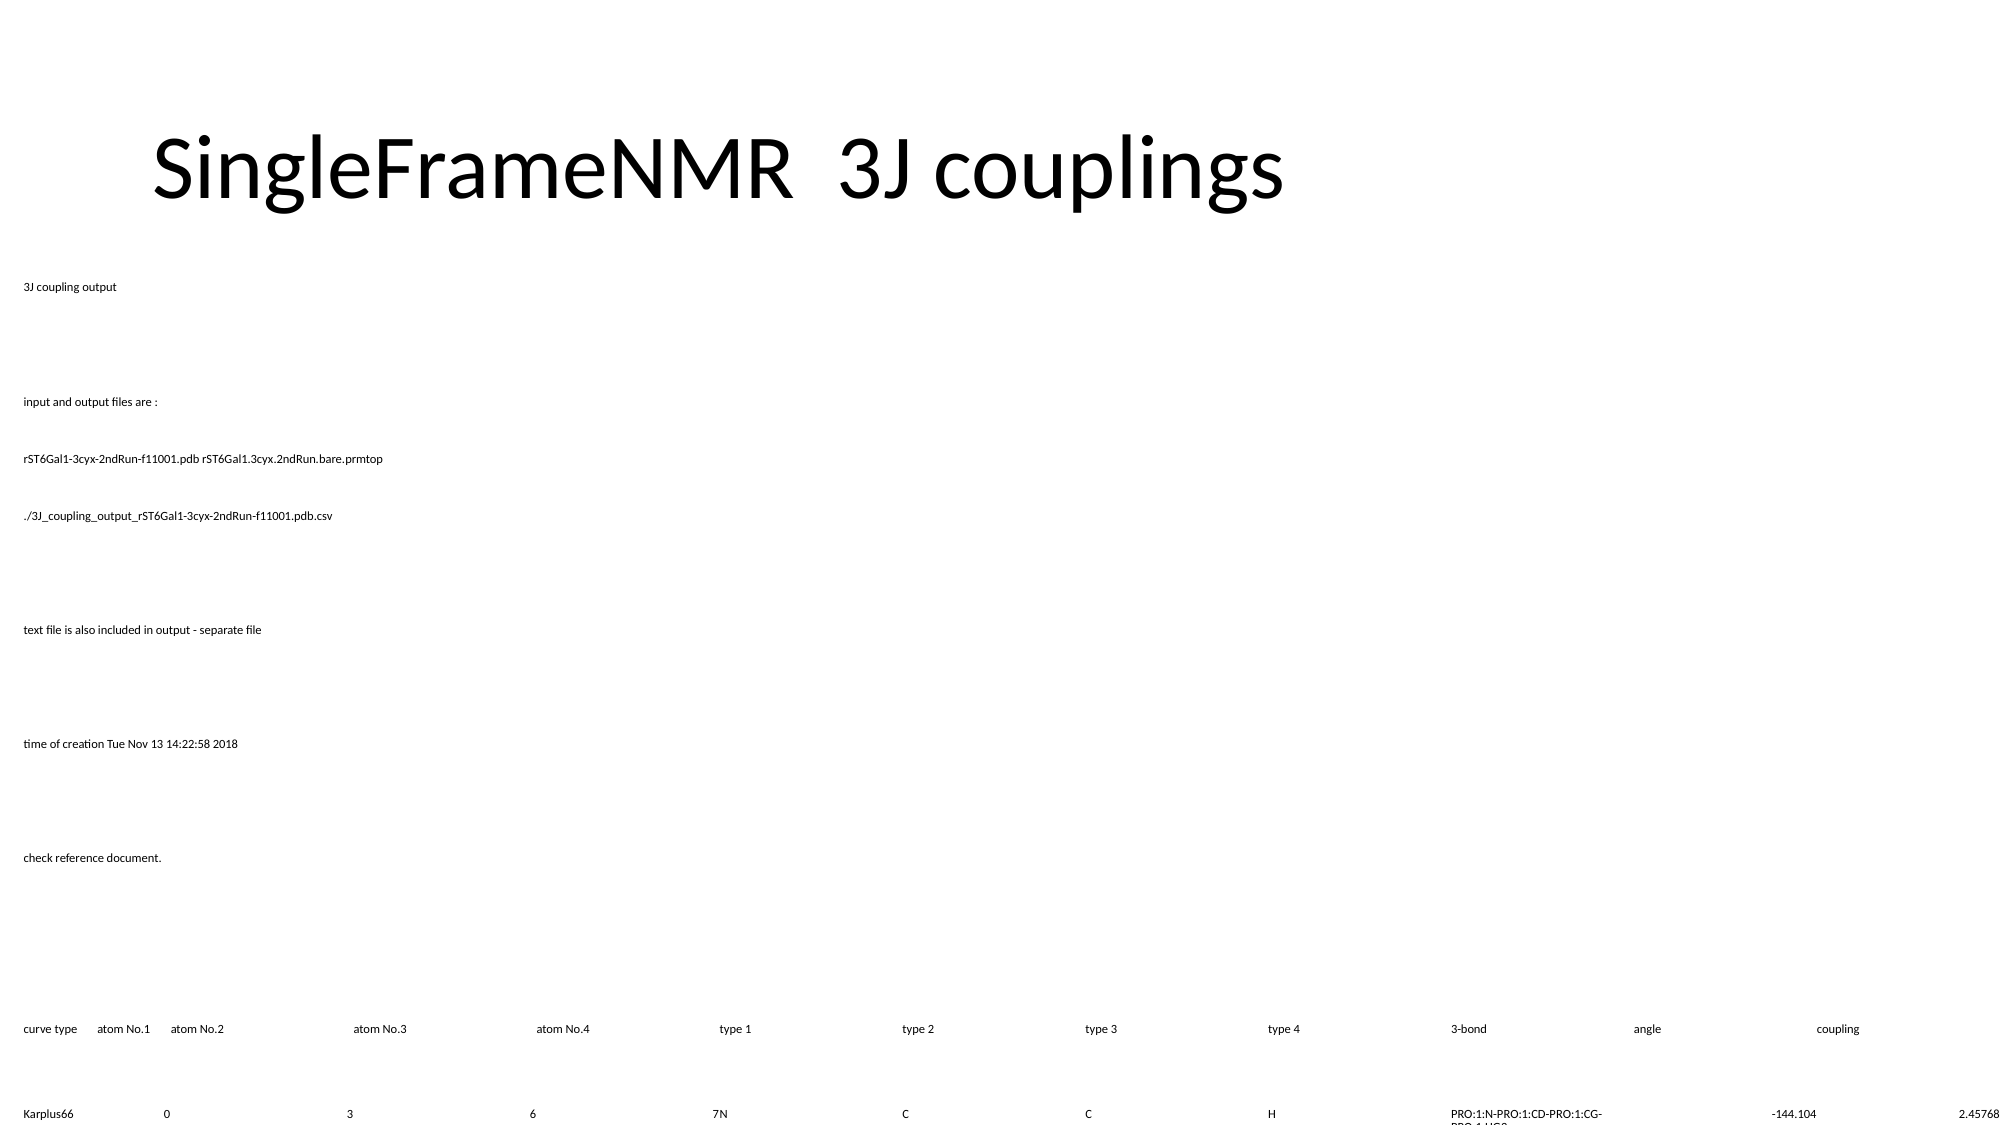

SingleFrameNMR  3J couplings
| 3J coupling output |  |  |  |  |  |  |  |  |  |  |  |
| --- | --- | --- | --- | --- | --- | --- | --- | --- | --- | --- | --- |
|  |  |  |  |  |  |  |  |  |  |  |  |
| input and output files are : |  |  |  |  |  |  |  |  |  |  |  |
| rST6Gal1-3cyx-2ndRun-f11001.pdb rST6Gal1.3cyx.2ndRun.bare.prmtop |  |  |  |  |  |  |  |  |  |  |  |
| ./3J\_coupling\_output\_rST6Gal1-3cyx-2ndRun-f11001.pdb.csv |  |  |  |  |  |  |  |  |  |  |  |
|  |  |  |  |  |  |  |  |  |  |  |  |
| text file is also included in output - separate file |  |  |  |  |  |  |  |  |  |  |  |
|  |  |  |  |  |  |  |  |  |  |  |  |
| time of creation Tue Nov 13 14:22:58 2018 |  |  |  |  |  |  |  |  |  |  |  |
|  |  |  |  |  |  |  |  |  |  |  |  |
| check reference document. |  |  |  |  |  |  |  |  |  |  |  |
|  |  |  |  |  |  |  |  |  |  |  |  |
|  |  |  |  |  |  |  |  |  |  |  |  |
| curve type | atom No.1 | atom No.2 | atom No.3 | atom No.4 | type 1 | type 2 | type 3 | type 4 | 3-bond | angle | coupling |
|  |  |  |  |  |  |  |  |  |  |  |  |
| Karplus66 | 0 | 3 | 6 | 7 | N | C | C | H | PRO:1:N-PRO:1:CD-PRO:1:CG-PRO:1:HG2 | -144.104 | 2.45768 |
|  |  |  |  |  |  |  |  |  |  |  |  |
| Karplus66 | 0 | 3 | 6 | 8 | N | C | C | H | PRO:1:N-PRO:1:CD-PRO:1:CG-PRO:1:HG3 | 167.829 | 0.730323 |
|  |  |  |  |  |  |  |  |  |  |  |  |
| Karplus66 | 0 | 12 | 9 | 10 | N | C | C | H | PRO:1:N-PRO:1:CA-PRO:1:CB-PRO:1:HB2 | 131.981 | 2.89671 |
|  |  |  |  |  |  |  |  |  |  |  |  |
| Karplus66 | 0 | 12 | 9 | 11 | N | C | C | H | PRO:1:N-PRO:1:CA-PRO:1:CB-PRO:1:HB3 | 132.715 | 1.57176 |
|  |  |  |  |  |  |  |  |  |  |  |  |
| Karplus105 | 0 | 12 | 9 | 11 | N | C | C | H | PRO:1:N-PRO:1:CA-PRO:1:CB-PRO:1:HB3 | 132.715 | 0.578436 |